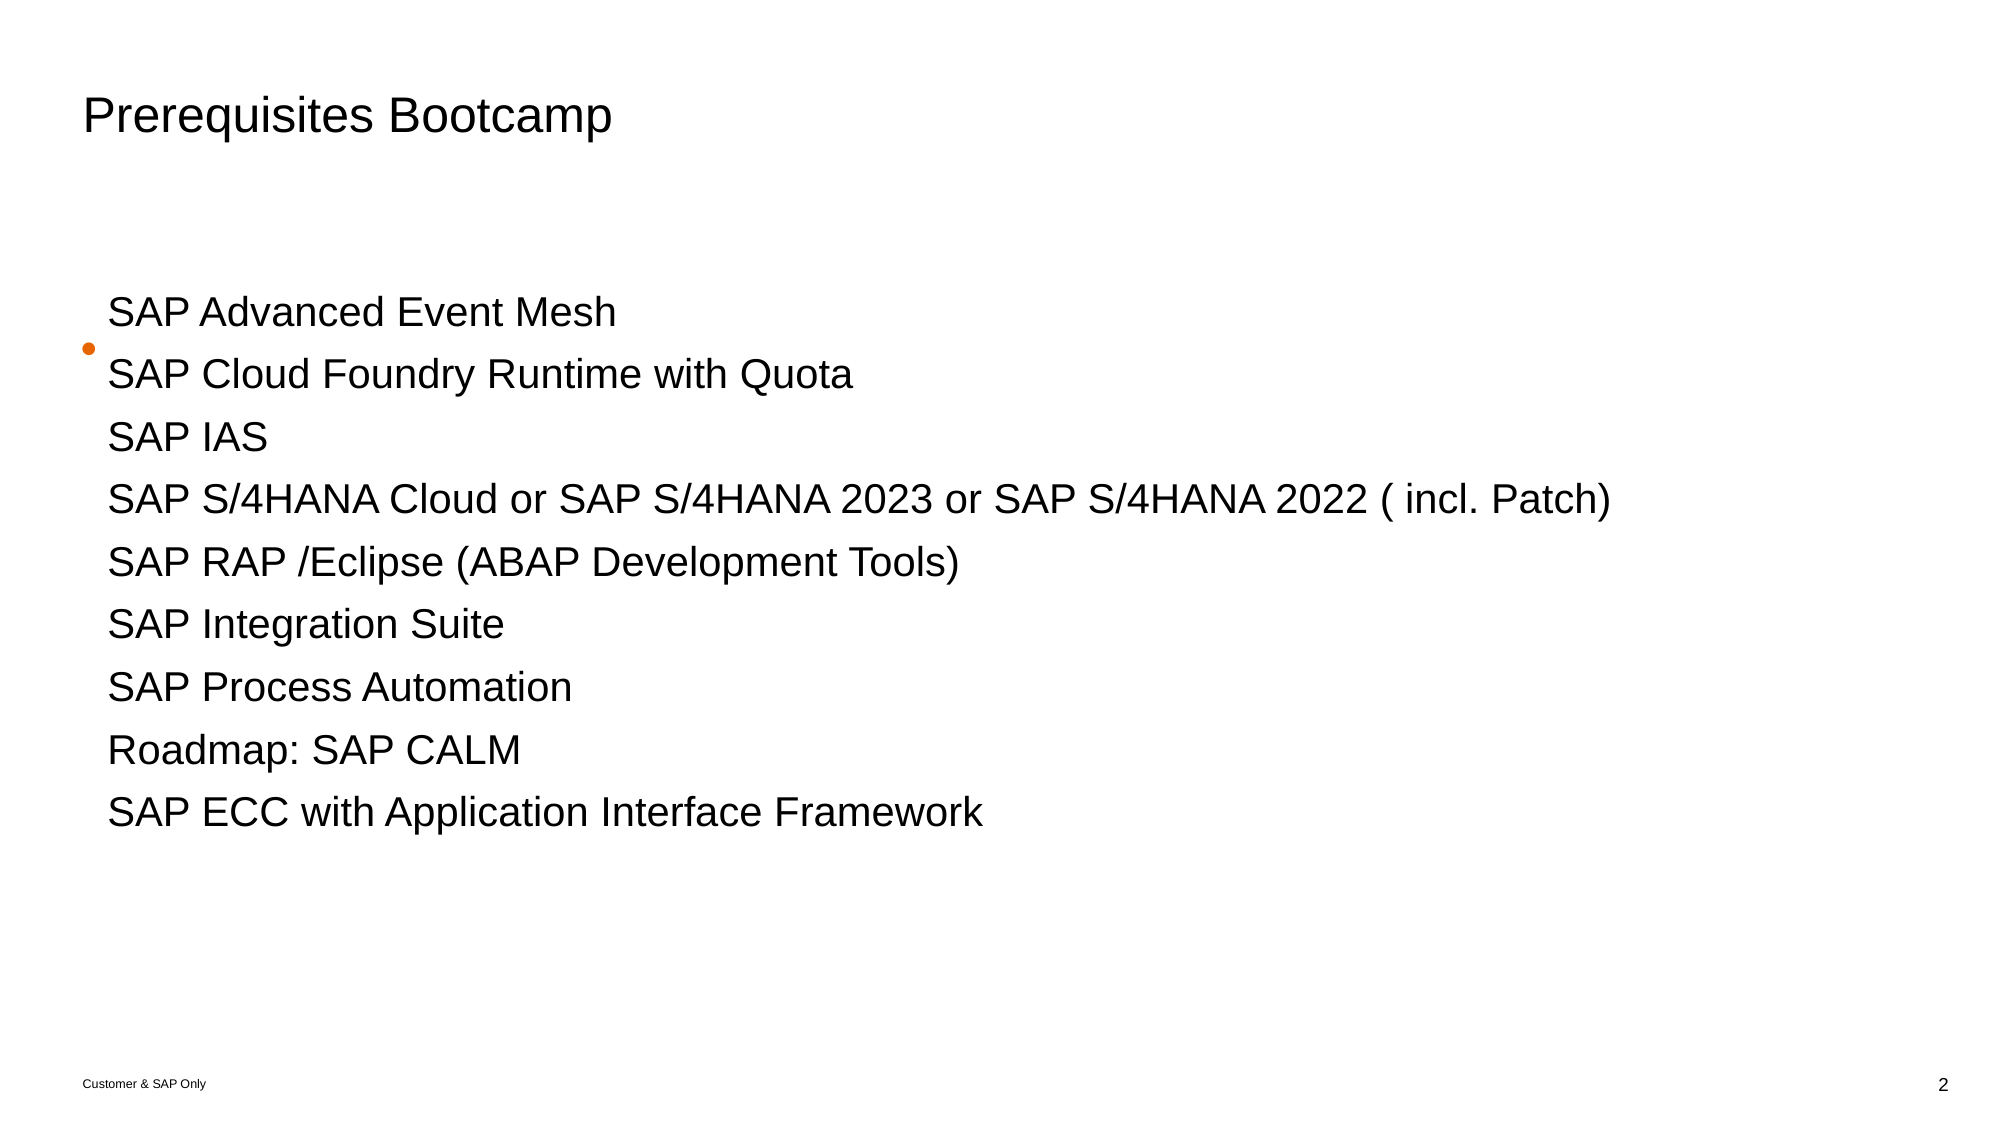

# Prerequisites Bootcamp

SAP Advanced Event Mesh
SAP Cloud Foundry Runtime with Quota
SAP IAS
SAP S/4HANA Cloud or SAP S/4HANA 2023 or SAP S/4HANA 2022 ( incl. Patch)
SAP RAP /Eclipse (ABAP Development Tools)
SAP Integration Suite
SAP Process Automation
Roadmap: SAP CALM
SAP ECC with Application Interface Framework